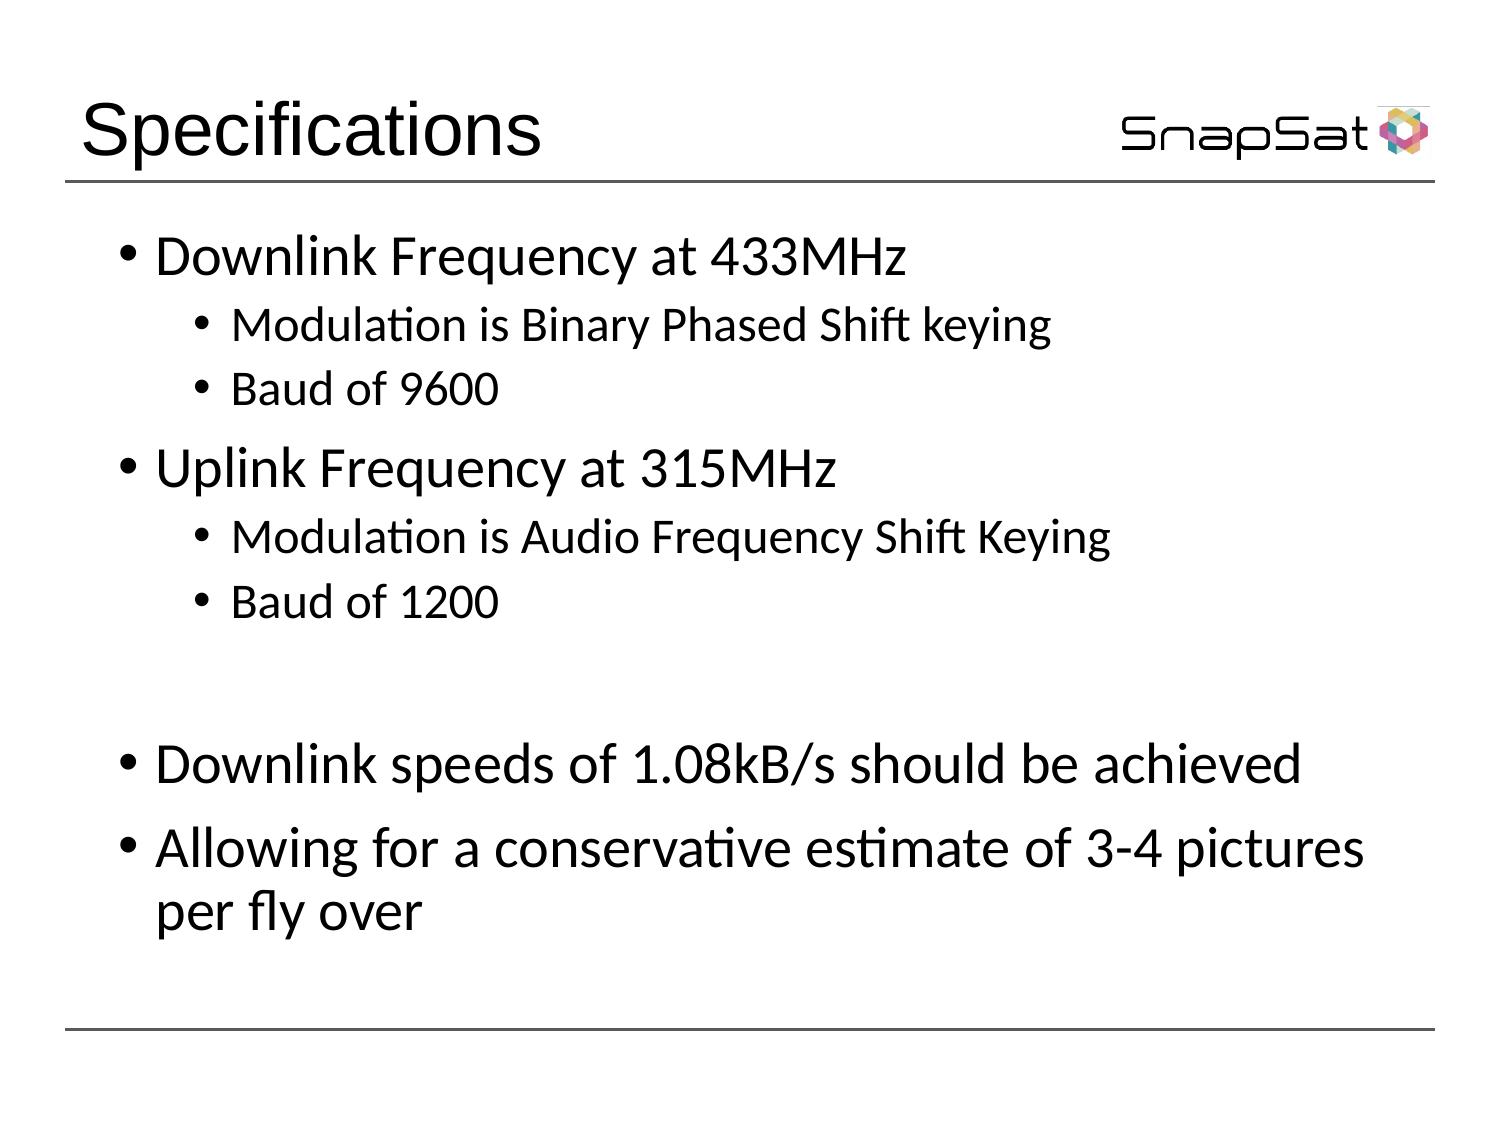

# Specifications
Downlink Frequency at 433MHz
Modulation is Binary Phased Shift keying
Baud of 9600
Uplink Frequency at 315MHz
Modulation is Audio Frequency Shift Keying
Baud of 1200

Downlink speeds of 1.08kB/s should be achieved
Allowing for a conservative estimate of 3-4 pictures per fly over